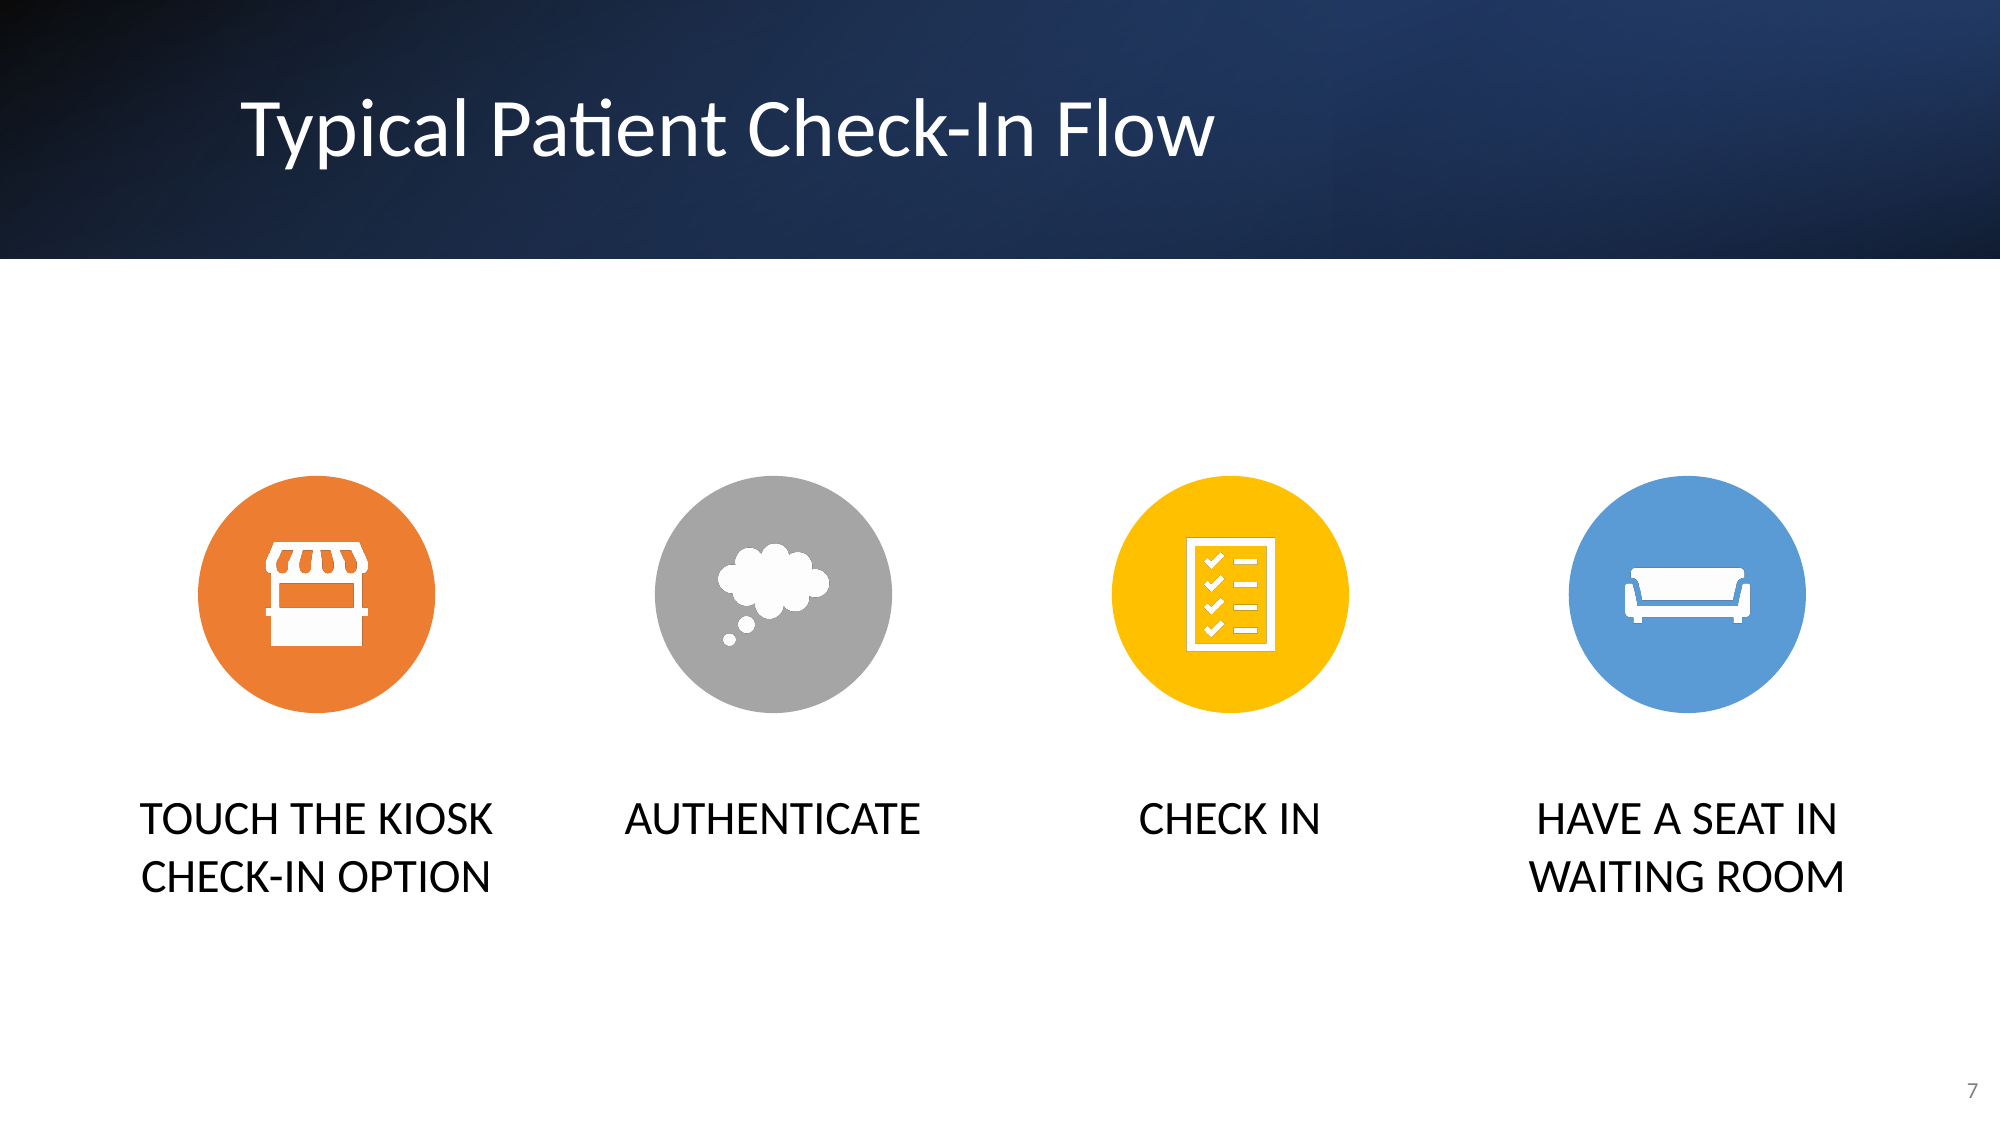

# Typical Patient Check-In Flow
Touch the Kiosk Check-In Option
Authenticate
Check In
Have a Seat in Waiting Room
7